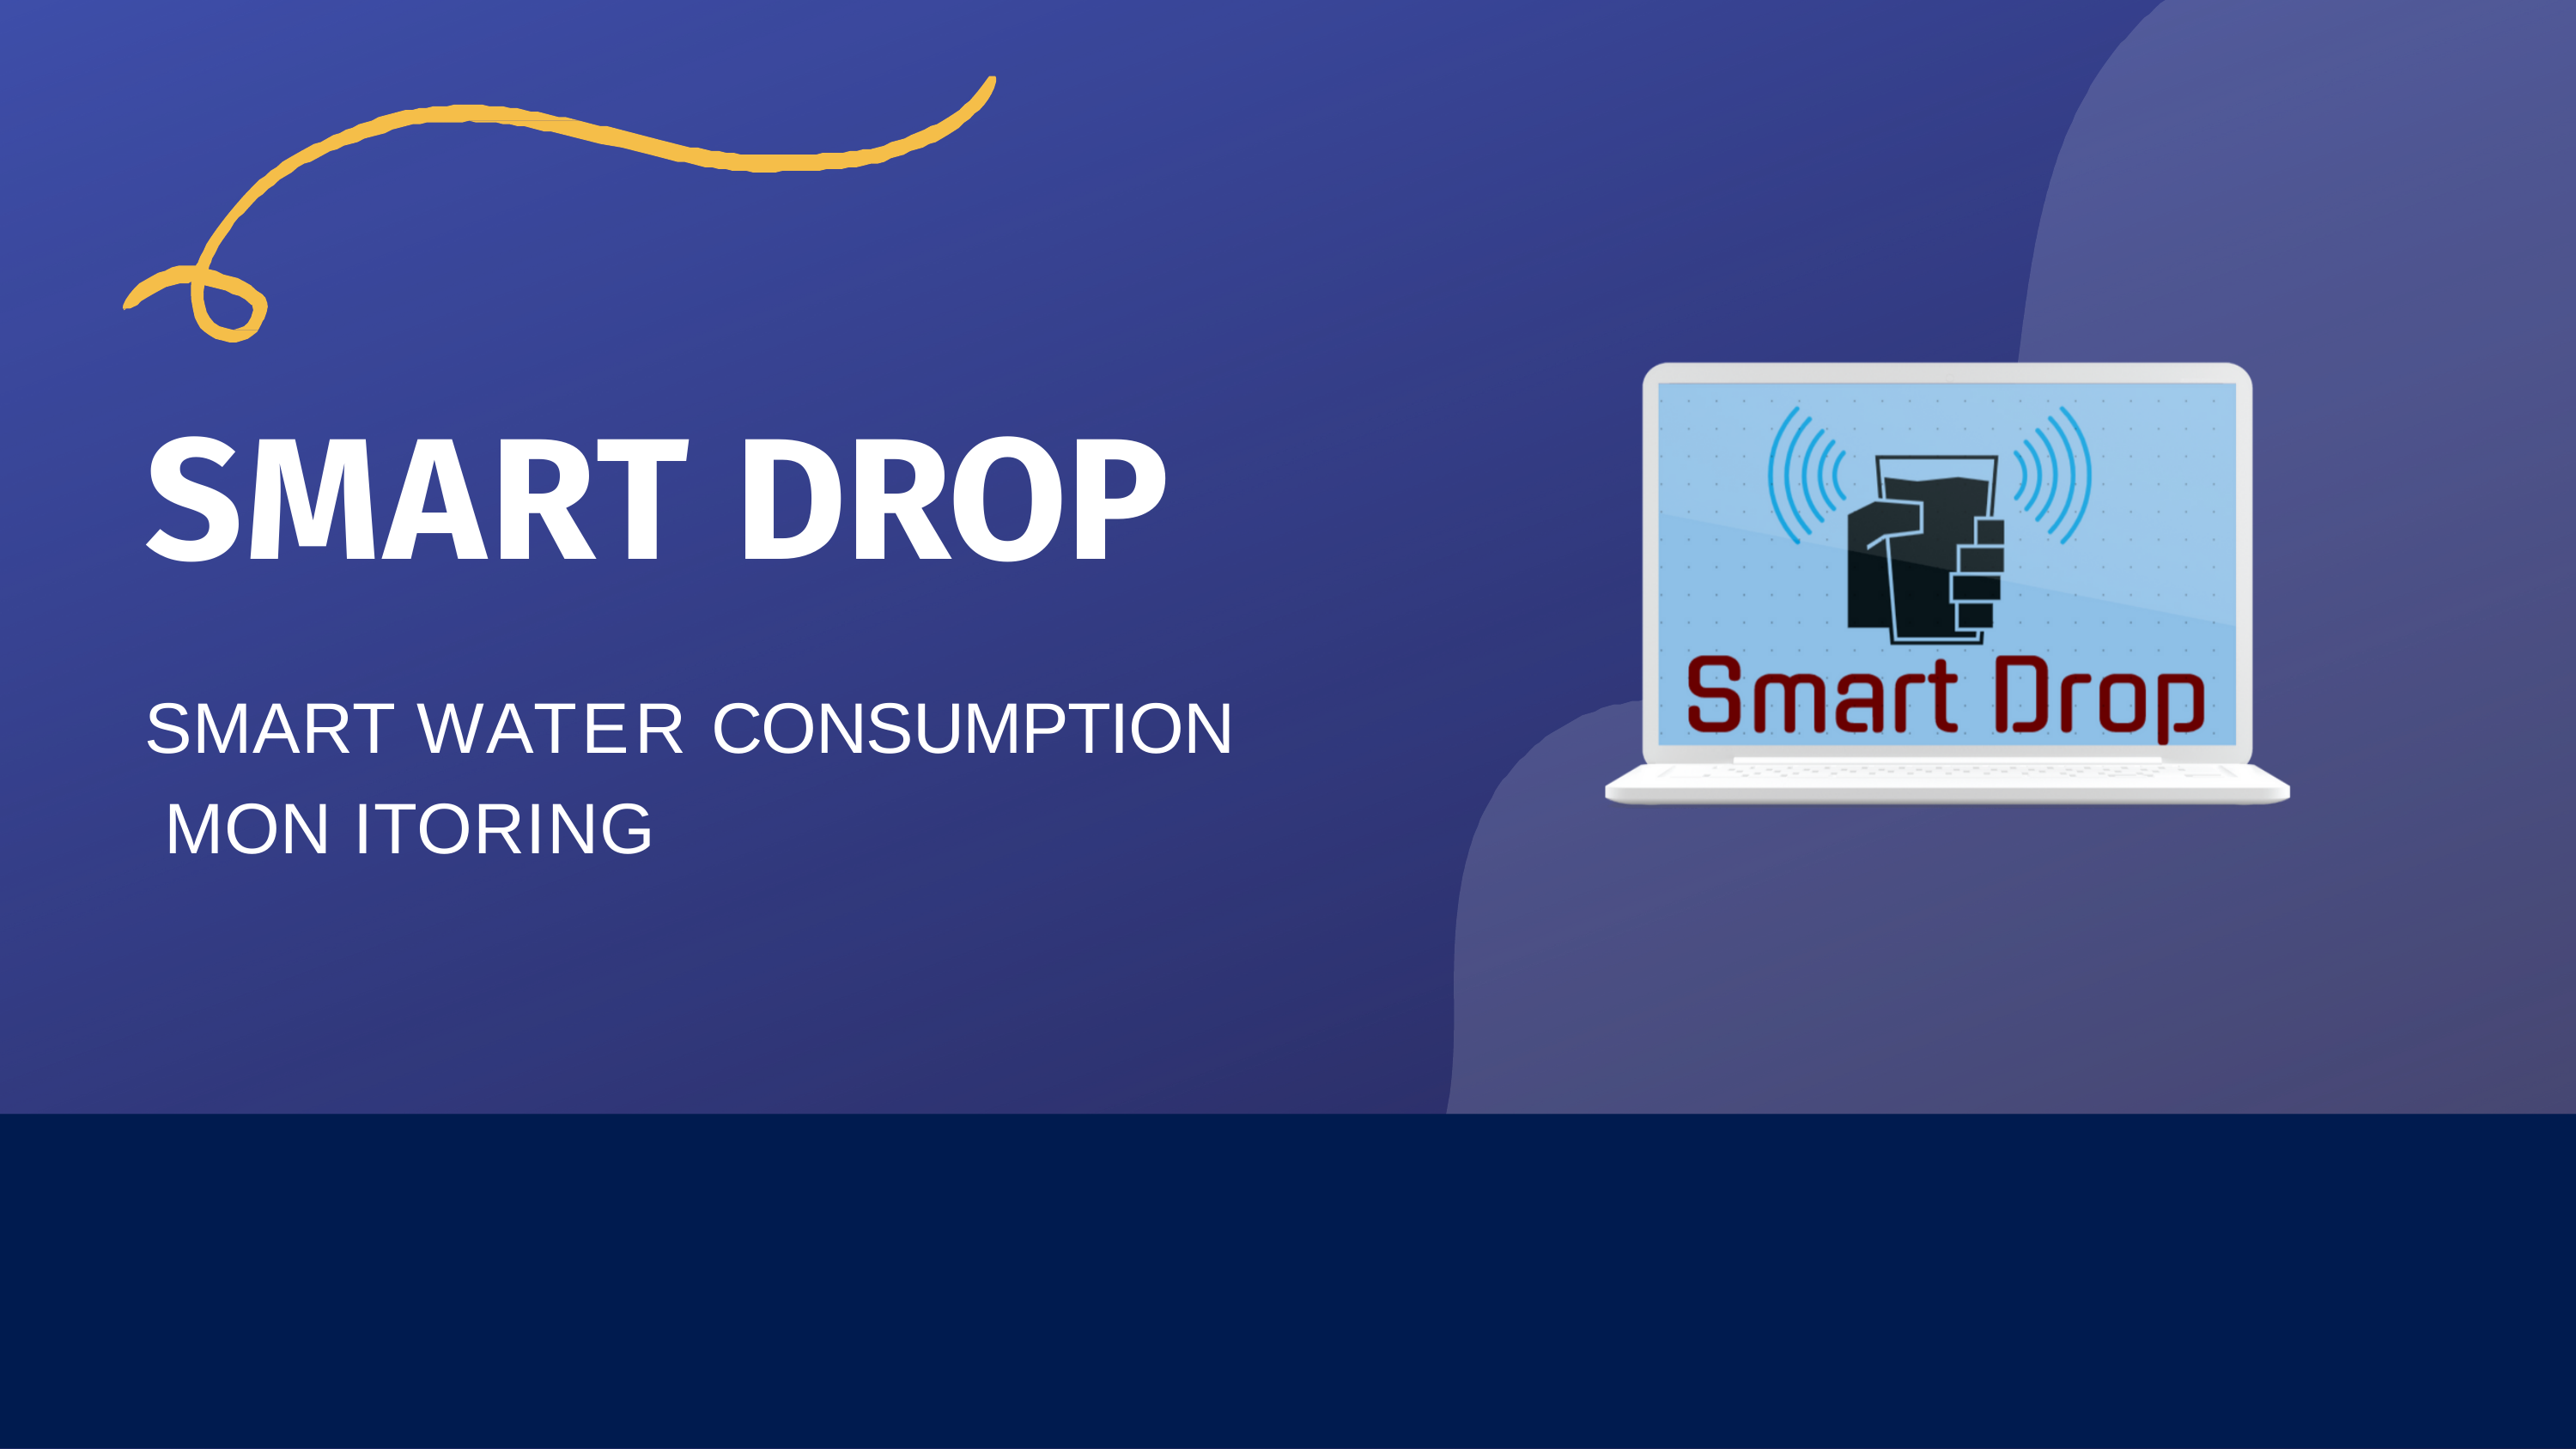

SMART DROP
SMART WATER CONSUMPTION  MON ITORING